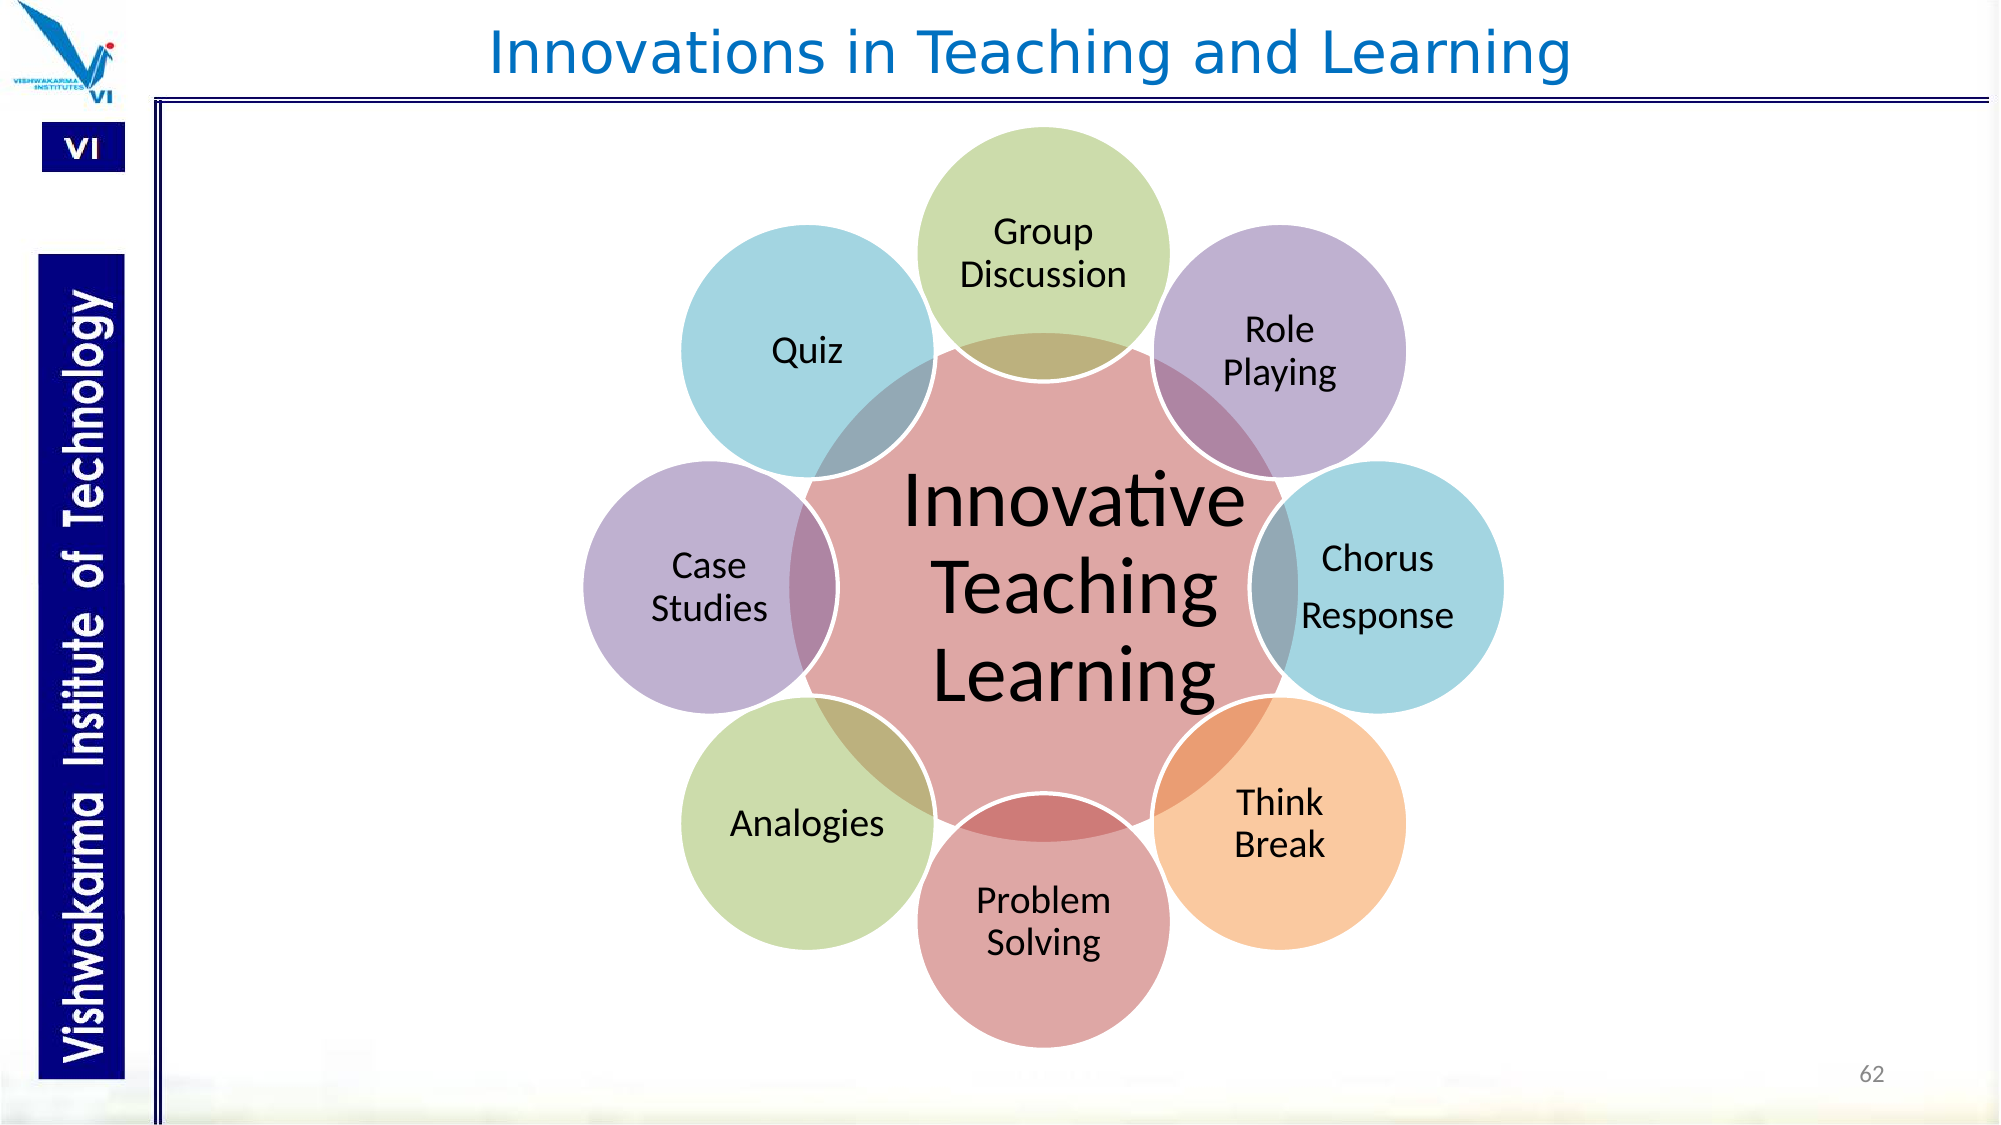

# Innovations in Teaching and Learning

Group Discussion

Quiz
Role Playing

Innovative Teaching Learning

Case Studies
Chorus
Response

Analogies
Think Break

Problem Solving
62